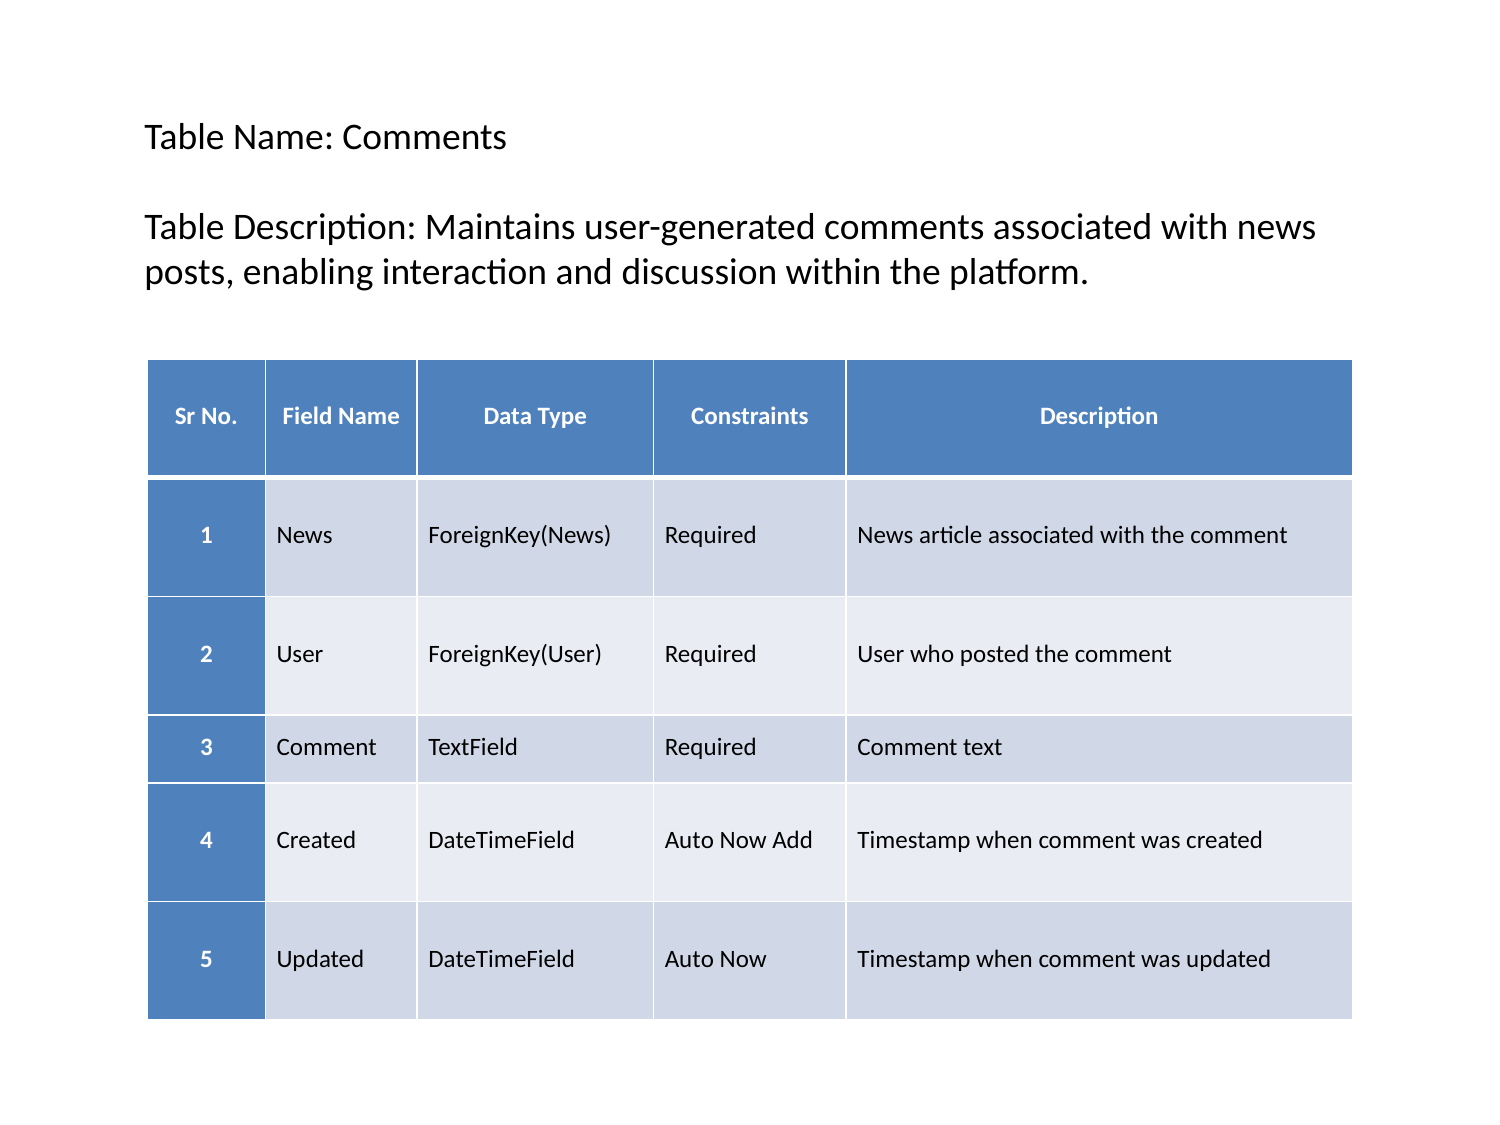

Table Name: Comments

Table Description: Maintains user-generated comments associated with news posts, enabling interaction and discussion within the platform.
| Sr No. | Field Name | Data Type | Constraints | Description |
| --- | --- | --- | --- | --- |
| 1 | News | ForeignKey(News) | Required | News article associated with the comment |
| 2 | User | ForeignKey(User) | Required | User who posted the comment |
| 3 | Comment | TextField | Required | Comment text |
| 4 | Created | DateTimeField | Auto Now Add | Timestamp when comment was created |
| 5 | Updated | DateTimeField | Auto Now | Timestamp when comment was updated |